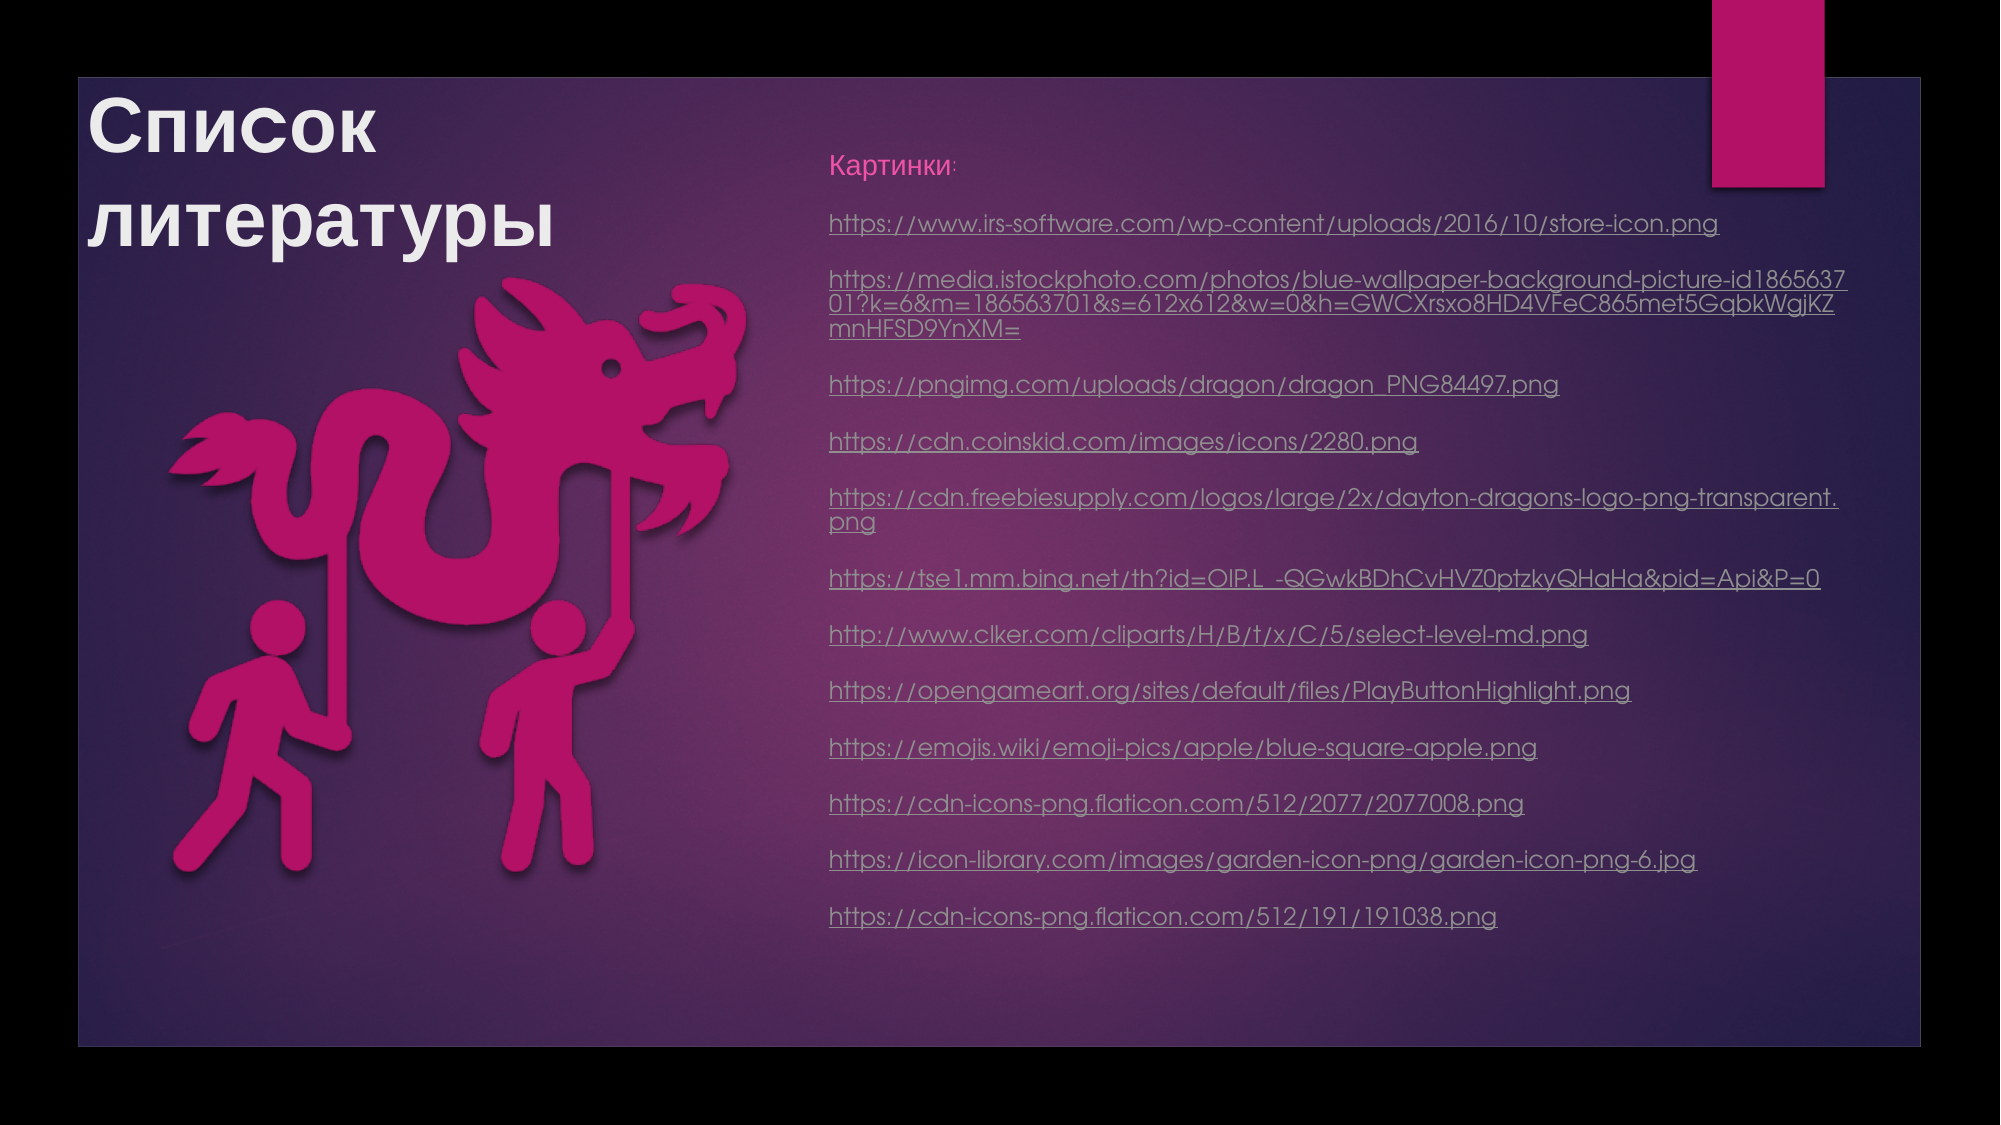

# Спиcок литературы
Картинки:
https://www.irs-software.com/wp-content/uploads/2016/10/store-icon.png
https://media.istockphoto.com/photos/blue-wallpaper-background-picture-id186563701?k=6&m=186563701&s=612x612&w=0&h=GWCXrsxo8HD4VFeC865met5GqbkWgjKZmnHFSD9YnXM=
https://pngimg.com/uploads/dragon/dragon_PNG84497.png
https://cdn.coinskid.com/images/icons/2280.png
https://cdn.freebiesupply.com/logos/large/2x/dayton-dragons-logo-png-transparent.png
https://tse1.mm.bing.net/th?id=OIP.L_-QGwkBDhCvHVZ0ptzkyQHaHa&pid=Api&P=0
http://www.clker.com/cliparts/H/B/t/x/C/5/select-level-md.png
https://opengameart.org/sites/default/files/PlayButtonHighlight.png
https://emojis.wiki/emoji-pics/apple/blue-square-apple.png
https://cdn-icons-png.flaticon.com/512/2077/2077008.png
https://icon-library.com/images/garden-icon-png/garden-icon-png-6.jpg
https://cdn-icons-png.flaticon.com/512/191/191038.png